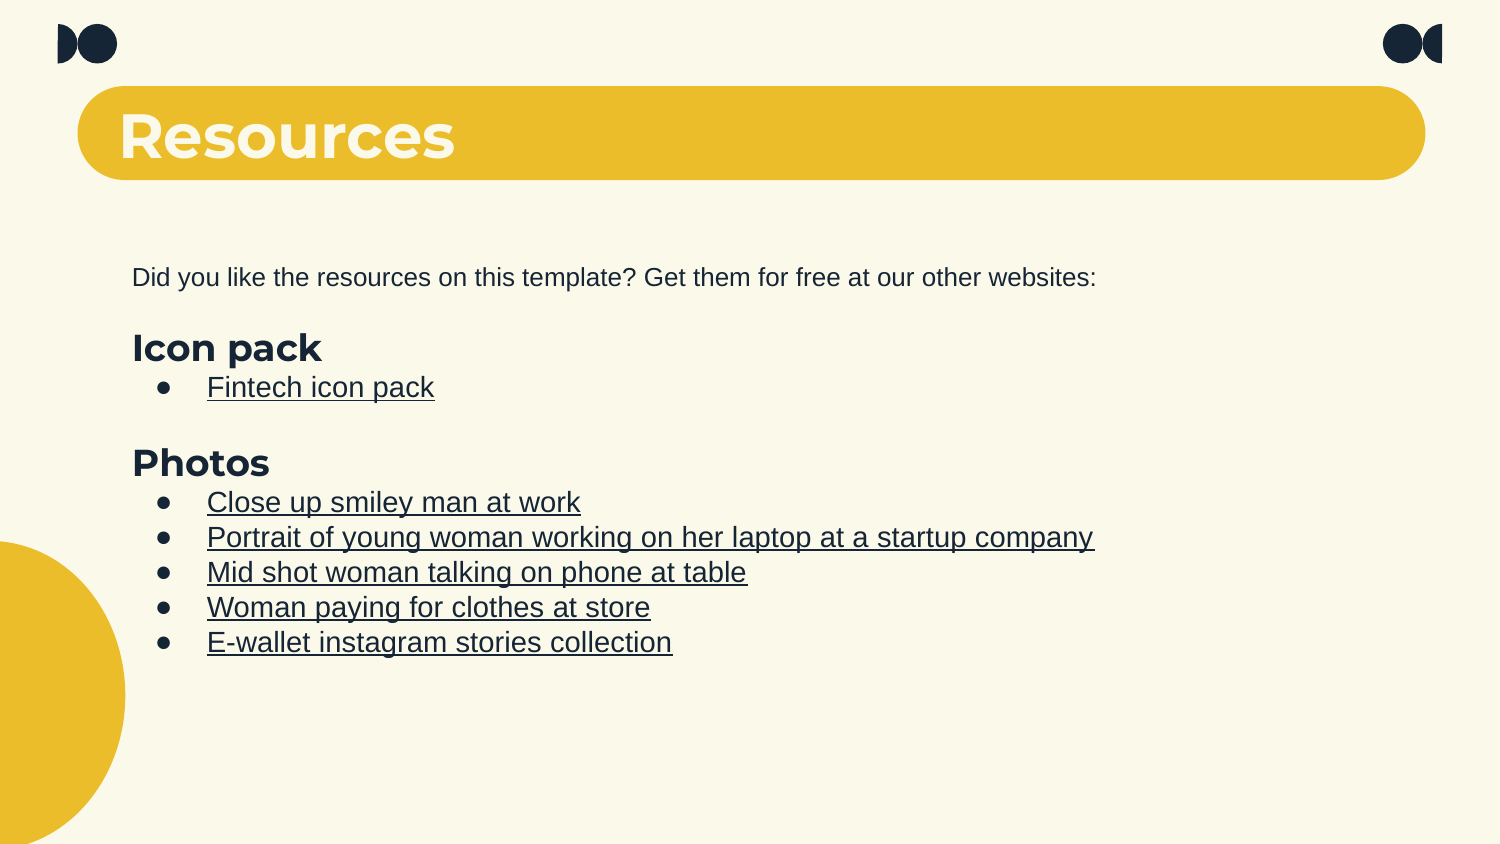

# Resources
Did you like the resources on this template? Get them for free at our other websites:

Icon pack
Fintech icon pack

Photos
Close up smiley man at work
Portrait of young woman working on her laptop at a startup company
Mid shot woman talking on phone at table
Woman paying for clothes at store
E-wallet instagram stories collection